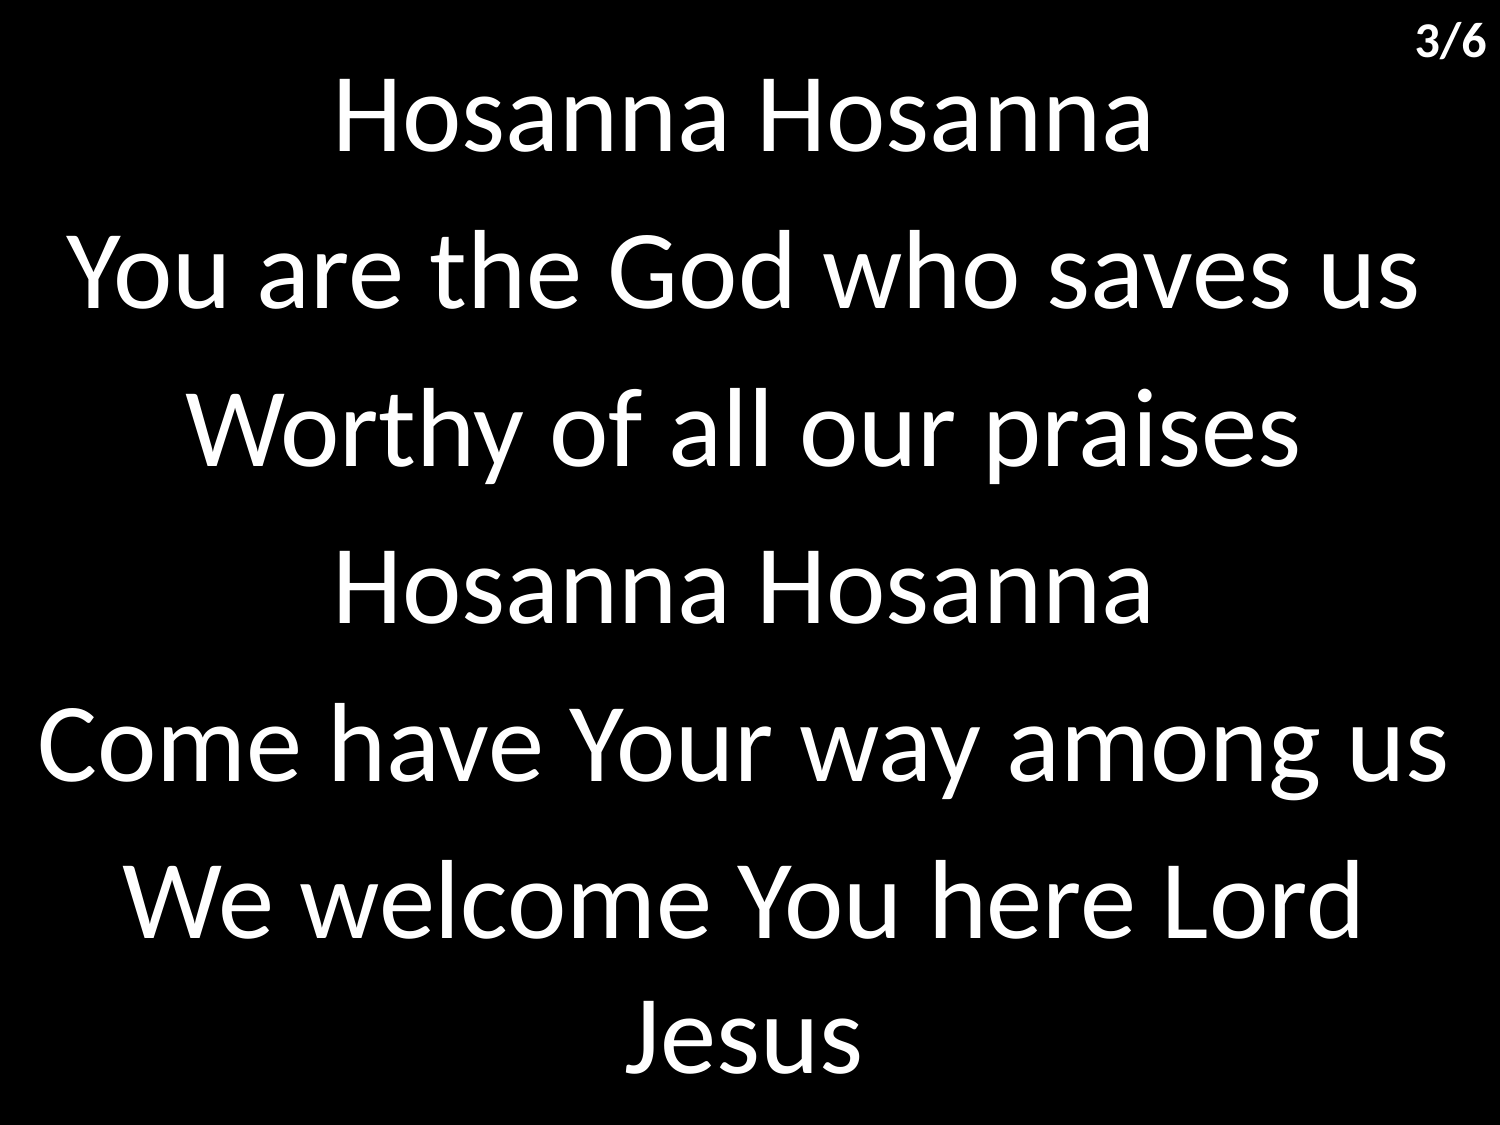

3/6
Hosanna Hosanna
You are the God who saves us
Worthy of all our praises
Hosanna Hosanna
Come have Your way among us
We welcome You here Lord Jesus